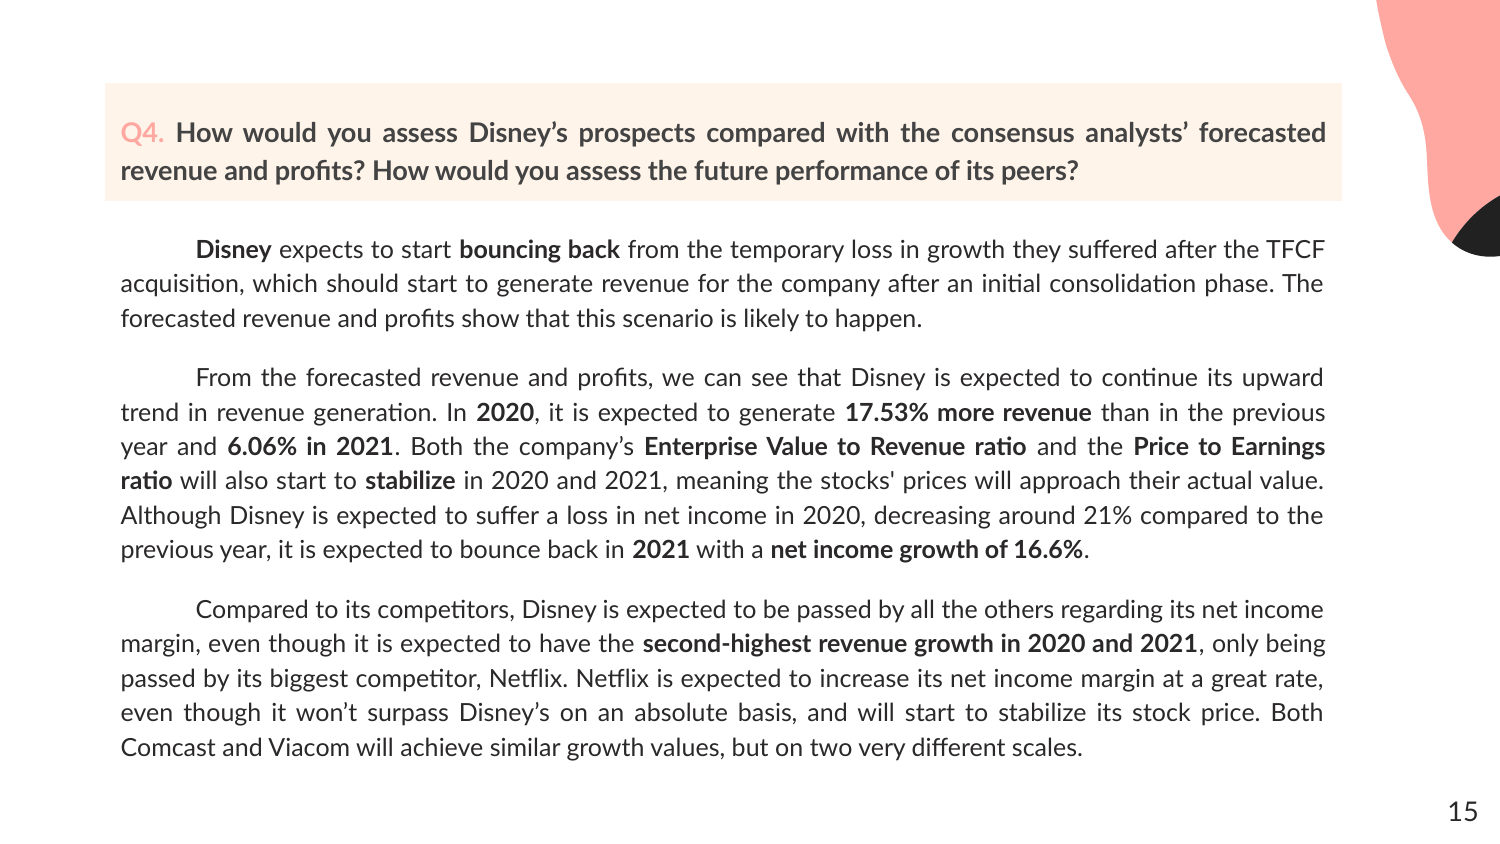

# Q4. How would you assess Disney’s prospects compared with the consensus analysts’ forecasted revenue and profits? How would you assess the future performance of its peers?

Disney expects to start bouncing back from the temporary loss in growth they suffered after the TFCF acquisition, which should start to generate revenue for the company after an initial consolidation phase. The forecasted revenue and profits show that this scenario is likely to happen.
From the forecasted revenue and profits, we can see that Disney is expected to continue its upward trend in revenue generation. In 2020, it is expected to generate 17.53% more revenue than in the previous year and 6.06% in 2021. Both the company’s Enterprise Value to Revenue ratio and the Price to Earnings ratio will also start to stabilize in 2020 and 2021, meaning the stocks' prices will approach their actual value. Although Disney is expected to suffer a loss in net income in 2020, decreasing around 21% compared to the previous year, it is expected to bounce back in 2021 with a net income growth of 16.6%.
Compared to its competitors, Disney is expected to be passed by all the others regarding its net income margin, even though it is expected to have the second-highest revenue growth in 2020 and 2021, only being passed by its biggest competitor, Netflix. Netflix is expected to increase its net income margin at a great rate, even though it won’t surpass Disney’s on an absolute basis, and will start to stabilize its stock price. Both Comcast and Viacom will achieve similar growth values, but on two very different scales.

15